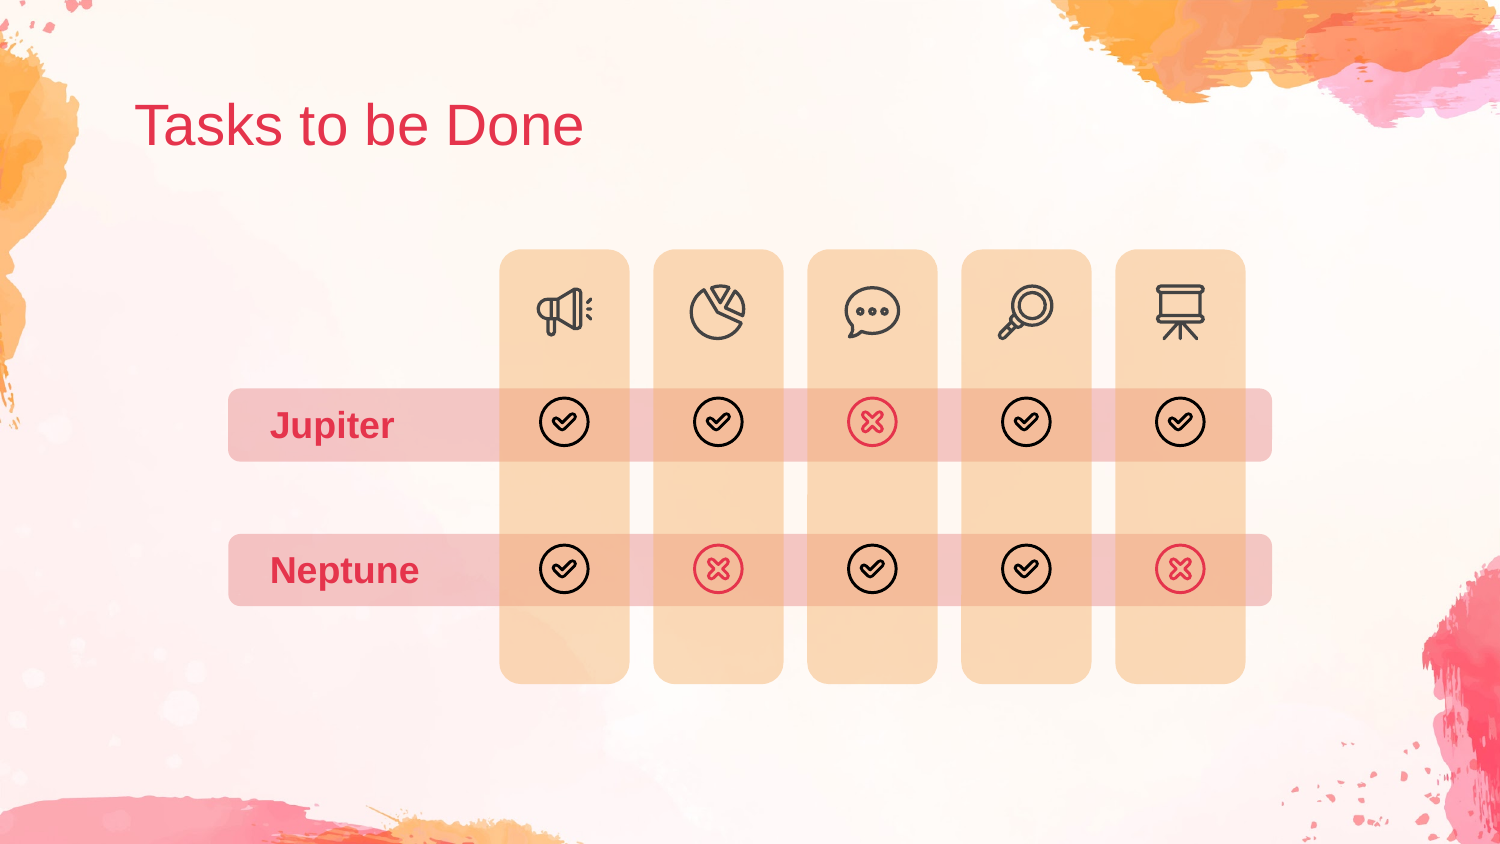

# Tasks to be Done

Jupiter
Neptune